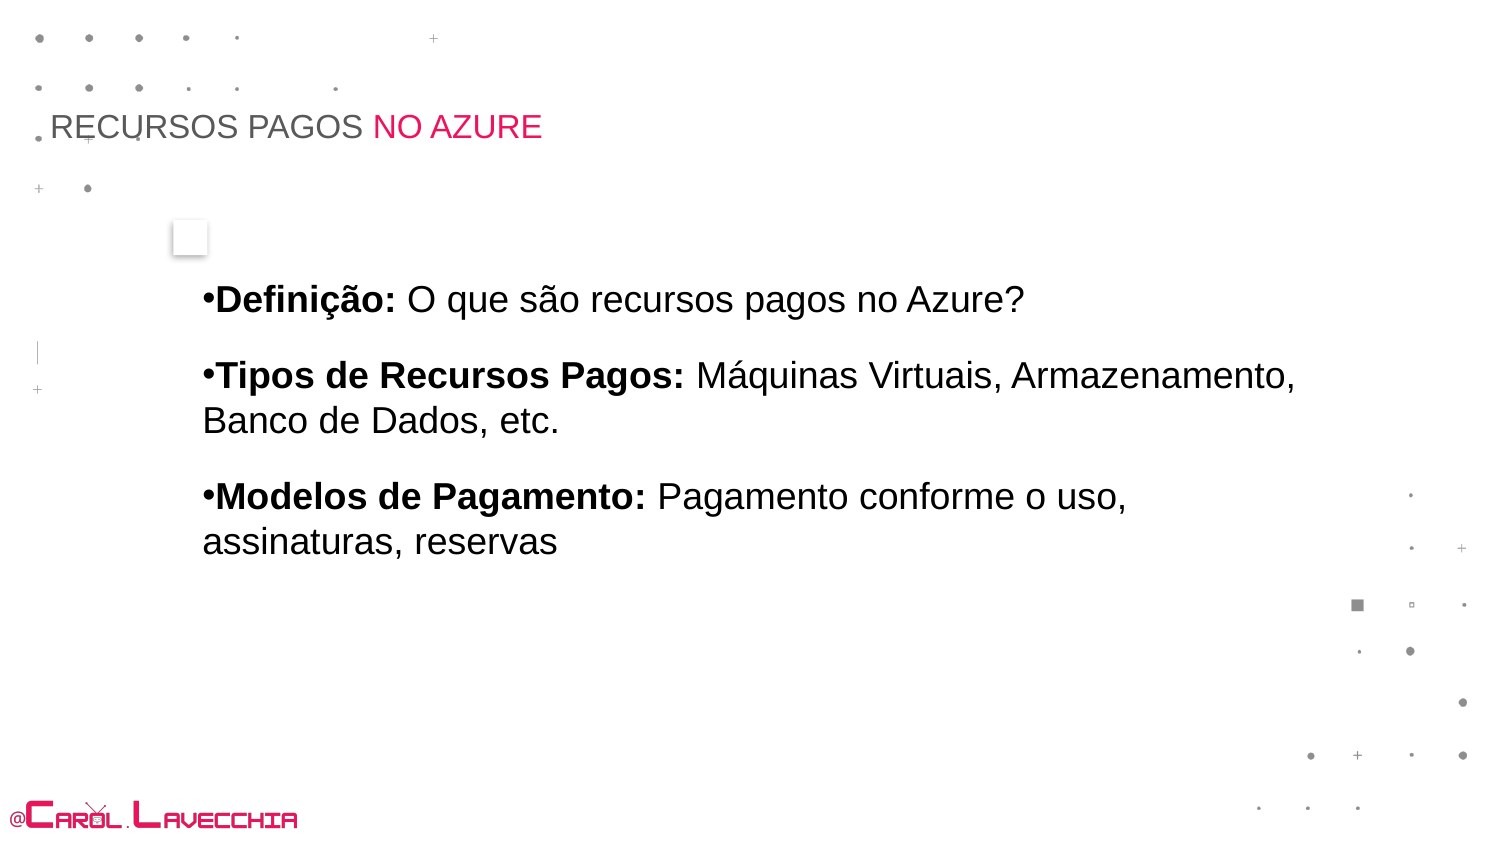

RECURSOS PAGOS NO AZURE
Definição: O que são recursos pagos no Azure?
Tipos de Recursos Pagos: Máquinas Virtuais, Armazenamento, Banco de Dados, etc.
Modelos de Pagamento: Pagamento conforme o uso, assinaturas, reservas